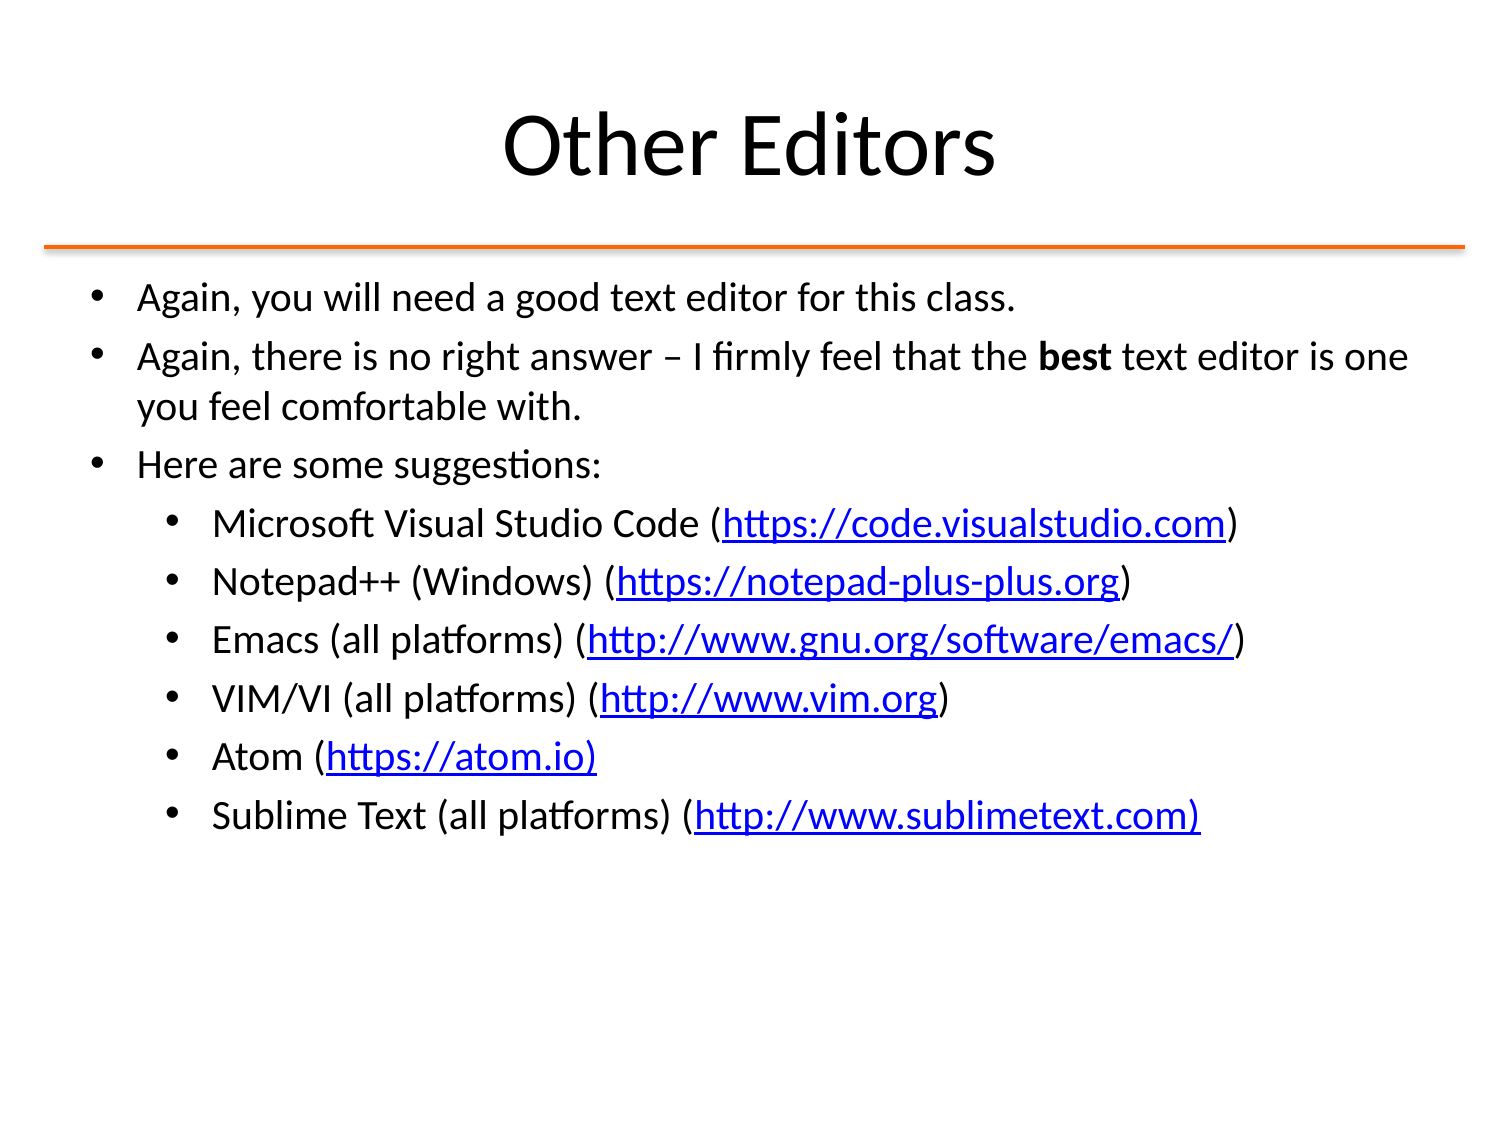

# Other Editors
Again, you will need a good text editor for this class.
Again, there is no right answer – I firmly feel that the best text editor is one you feel comfortable with.
Here are some suggestions:
Microsoft Visual Studio Code (https://code.visualstudio.com)
Notepad++ (Windows) (https://notepad-plus-plus.org)
Emacs (all platforms) (http://www.gnu.org/software/emacs/)
VIM/VI (all platforms) (http://www.vim.org)
Atom (https://atom.io)
Sublime Text (all platforms) (http://www.sublimetext.com)